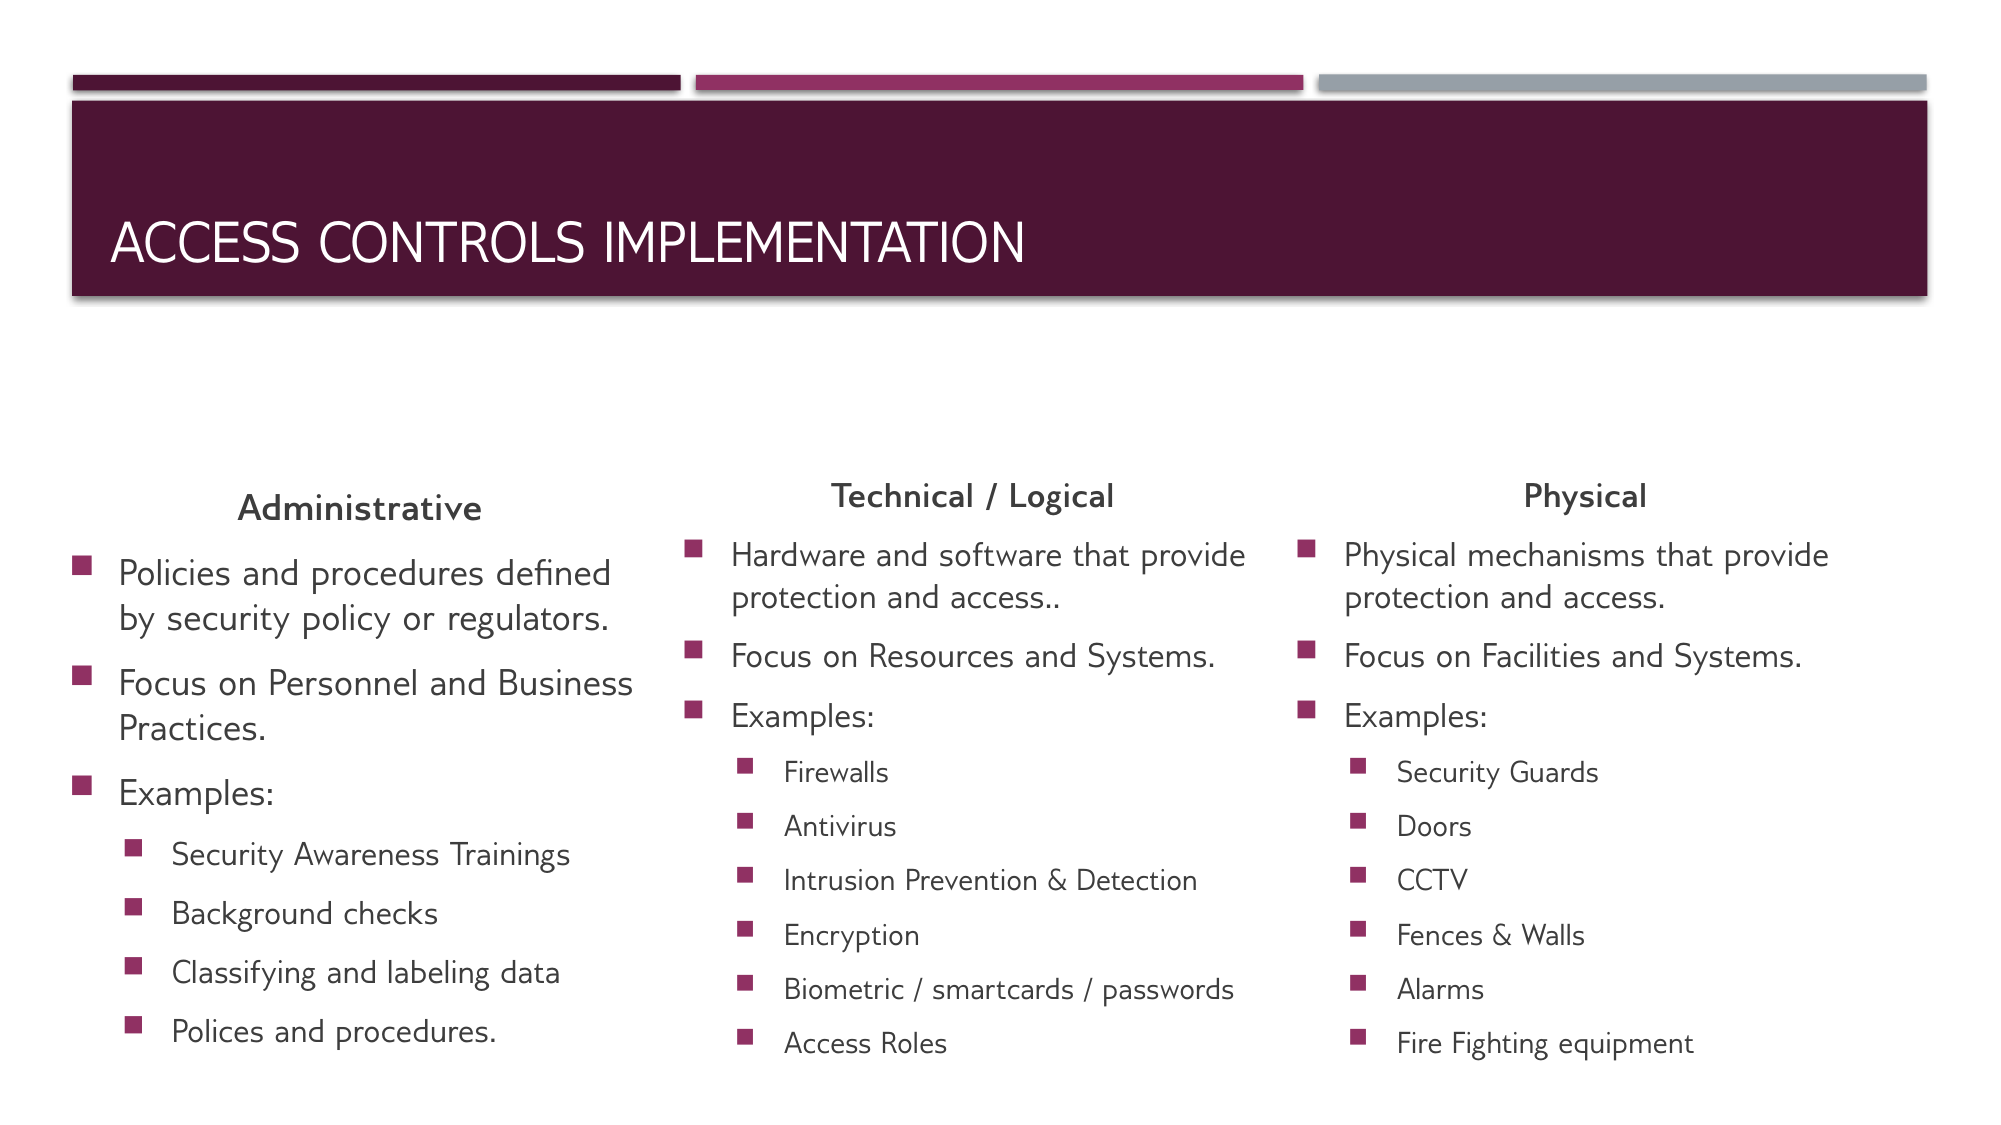

# Access controls implementation
Technical / Logical
Hardware and software that provide protection and access..
Focus on Resources and Systems.
Examples:
Firewalls
Antivirus
Intrusion Prevention & Detection
Encryption
Biometric / smartcards / passwords
Access Roles
Physical
Physical mechanisms that provide protection and access.
Focus on Facilities and Systems.
Examples:
Security Guards
Doors
CCTV
Fences & Walls
Alarms
Fire Fighting equipment
Administrative
Policies and procedures defined by security policy or regulators.
Focus on Personnel and Business Practices.
Examples:
Security Awareness Trainings
Background checks
Classifying and labeling data
Polices and procedures.